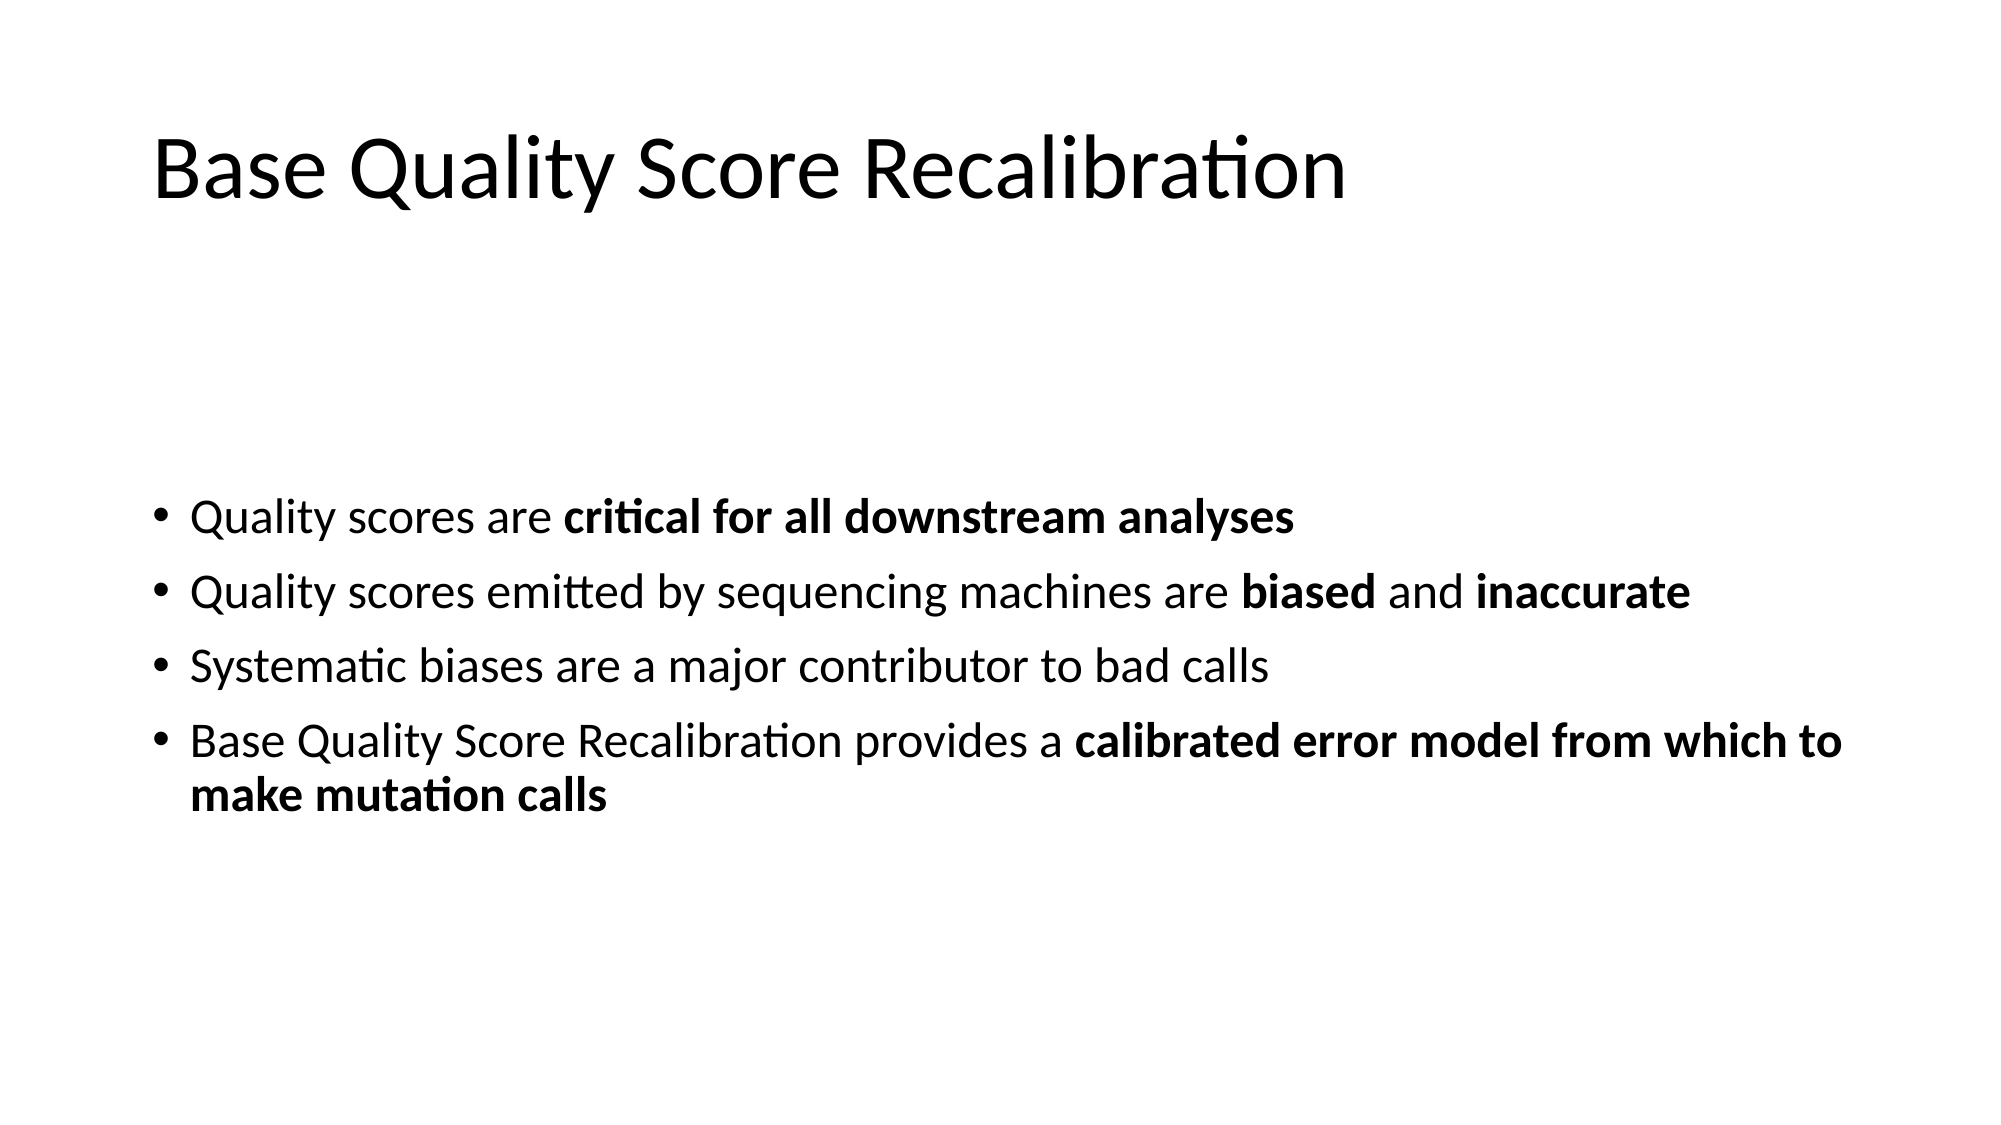

# Base Quality Score Recalibration
Quality scores are critical for all downstream analyses
Quality scores emitted by sequencing machines are biased and inaccurate
Systematic biases are a major contributor to bad calls
Base Quality Score Recalibration provides a calibrated error model from which to make mutation calls